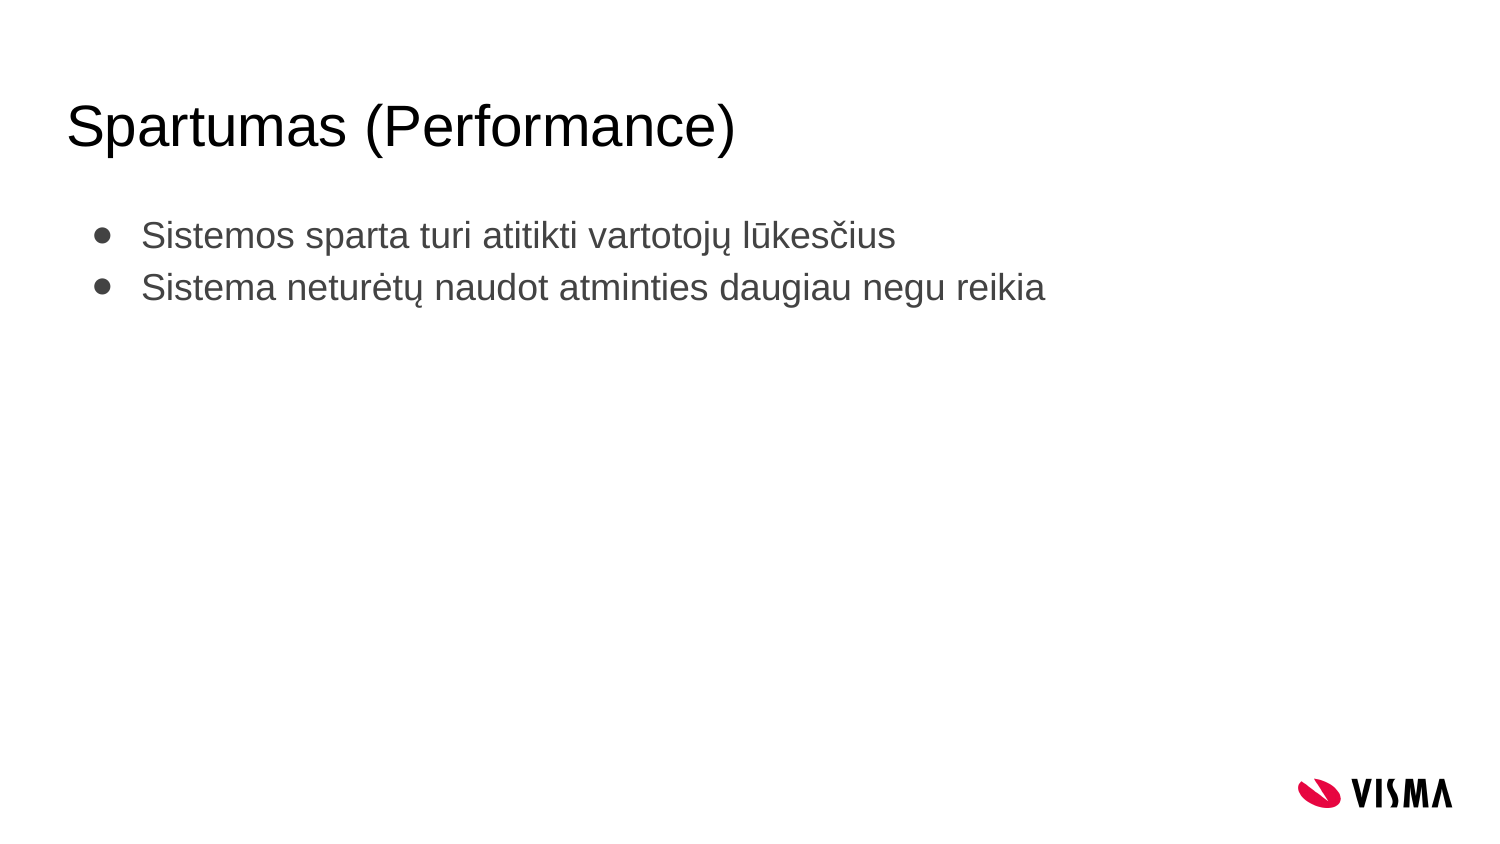

# Spartumas (Performance)
Sistemos sparta turi atitikti vartotojų lūkesčius
Sistema neturėtų naudot atminties daugiau negu reikia